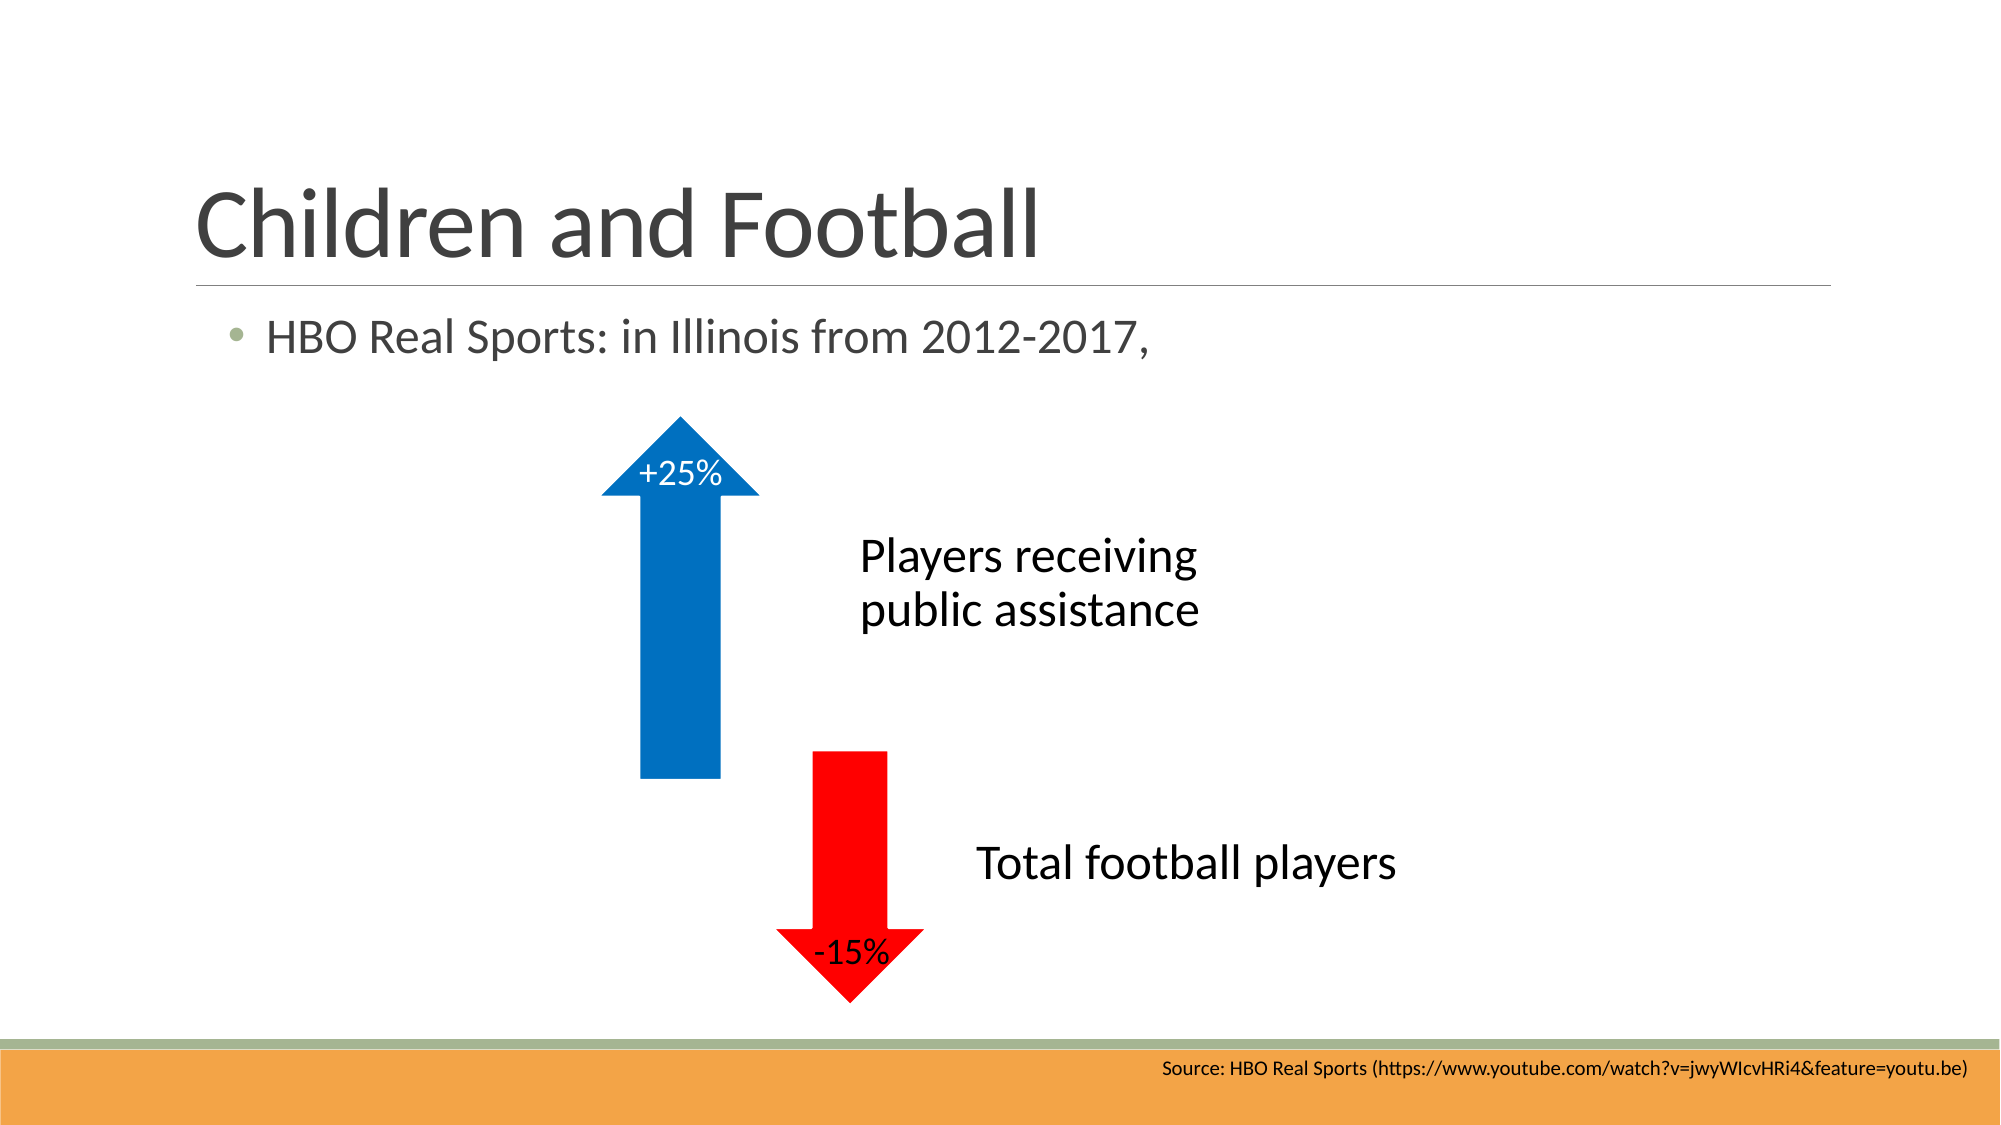

# Children and Football
HBO Real Sports: in Illinois from 2012-2017,
Players receiving public assistance
Total football players
+25%
-15%
Source: HBO Real Sports (https://www.youtube.com/watch?v=jwyWIcvHRi4&feature=youtu.be)